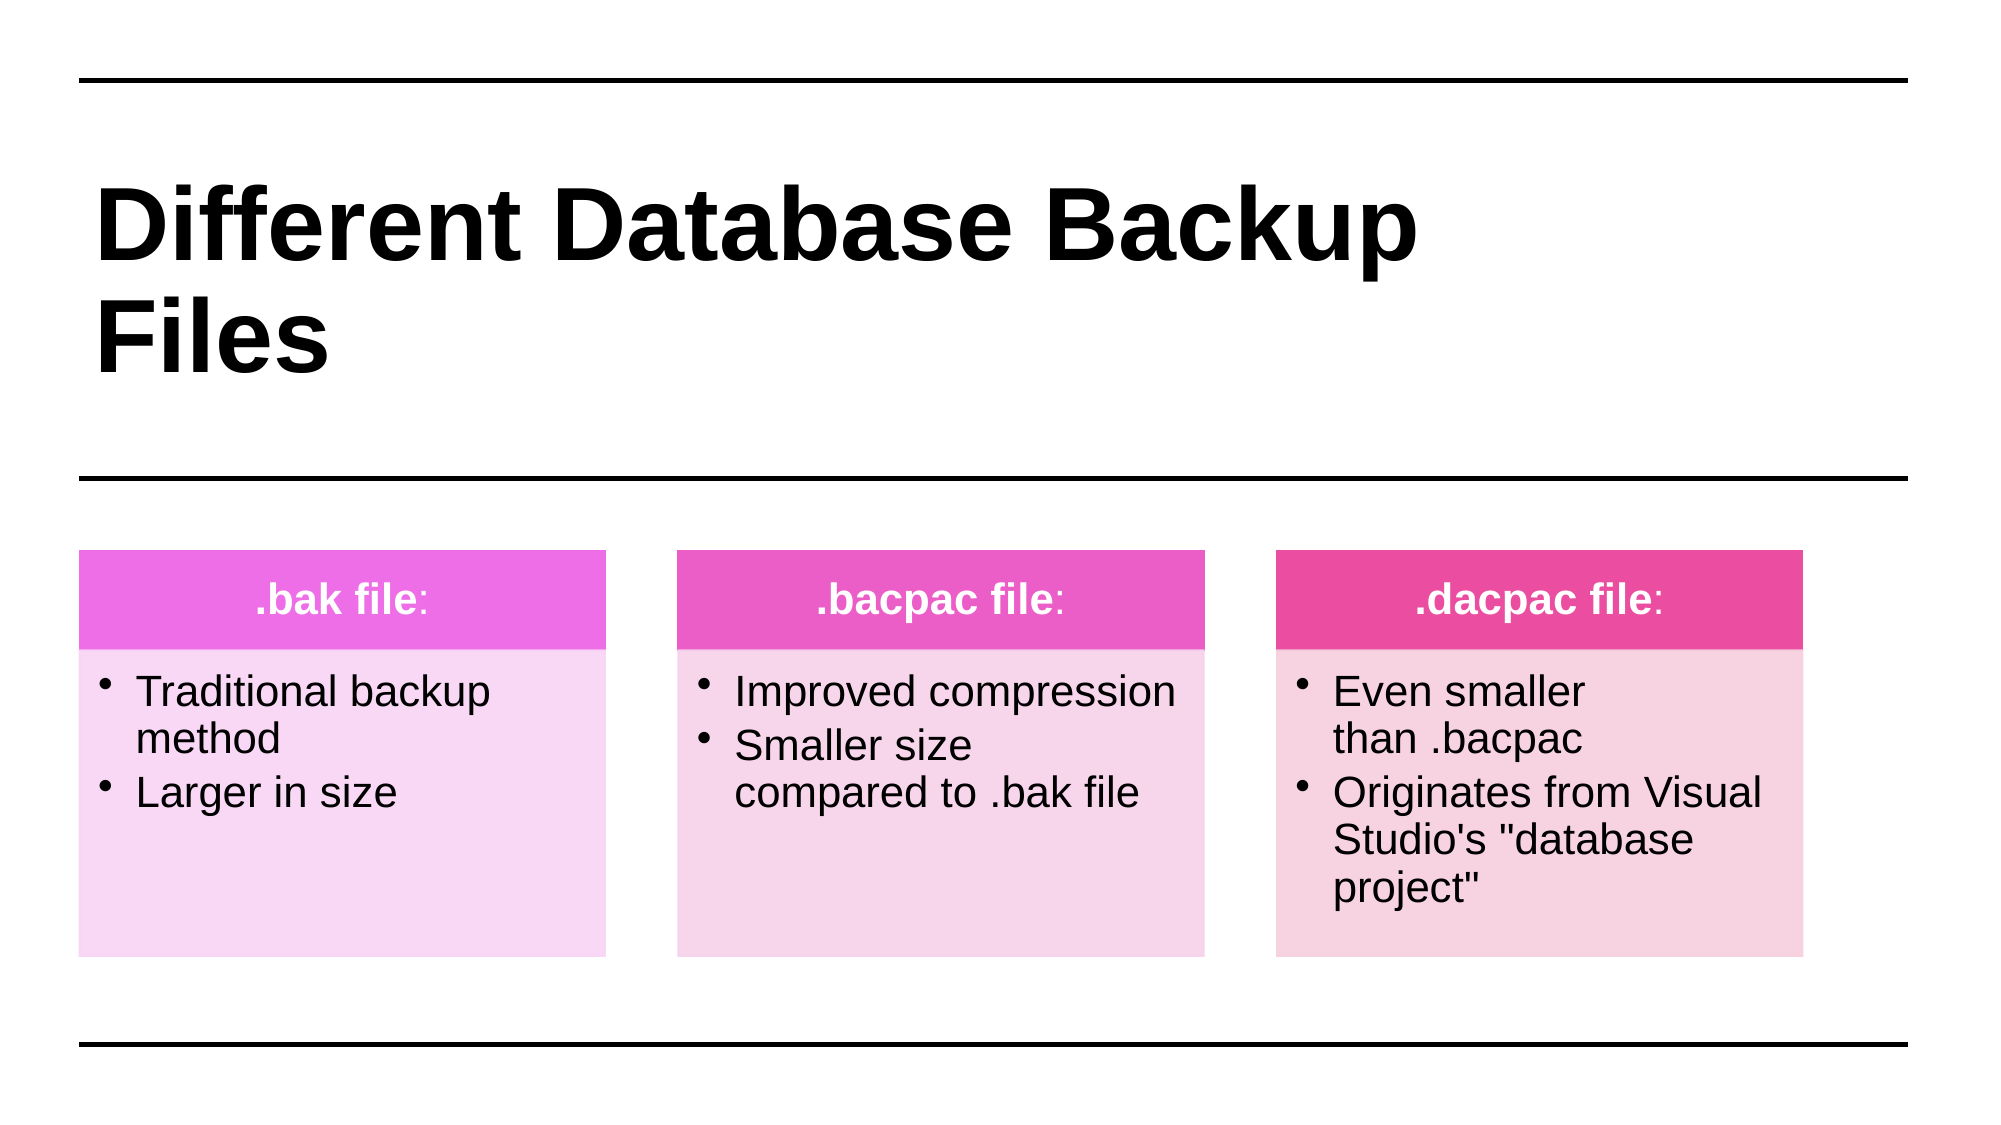

# Different Database Backup Files
.bak file:
Traditional backup method
Larger in size
.bacpac file:
Improved compression
Smaller size compared to .bak file
.dacpac file:
Even smaller than .bacpac
Originates from Visual Studio's "database project"
Copyright ©2023 Northern Alberta Institute of Technology.  All rights reserved